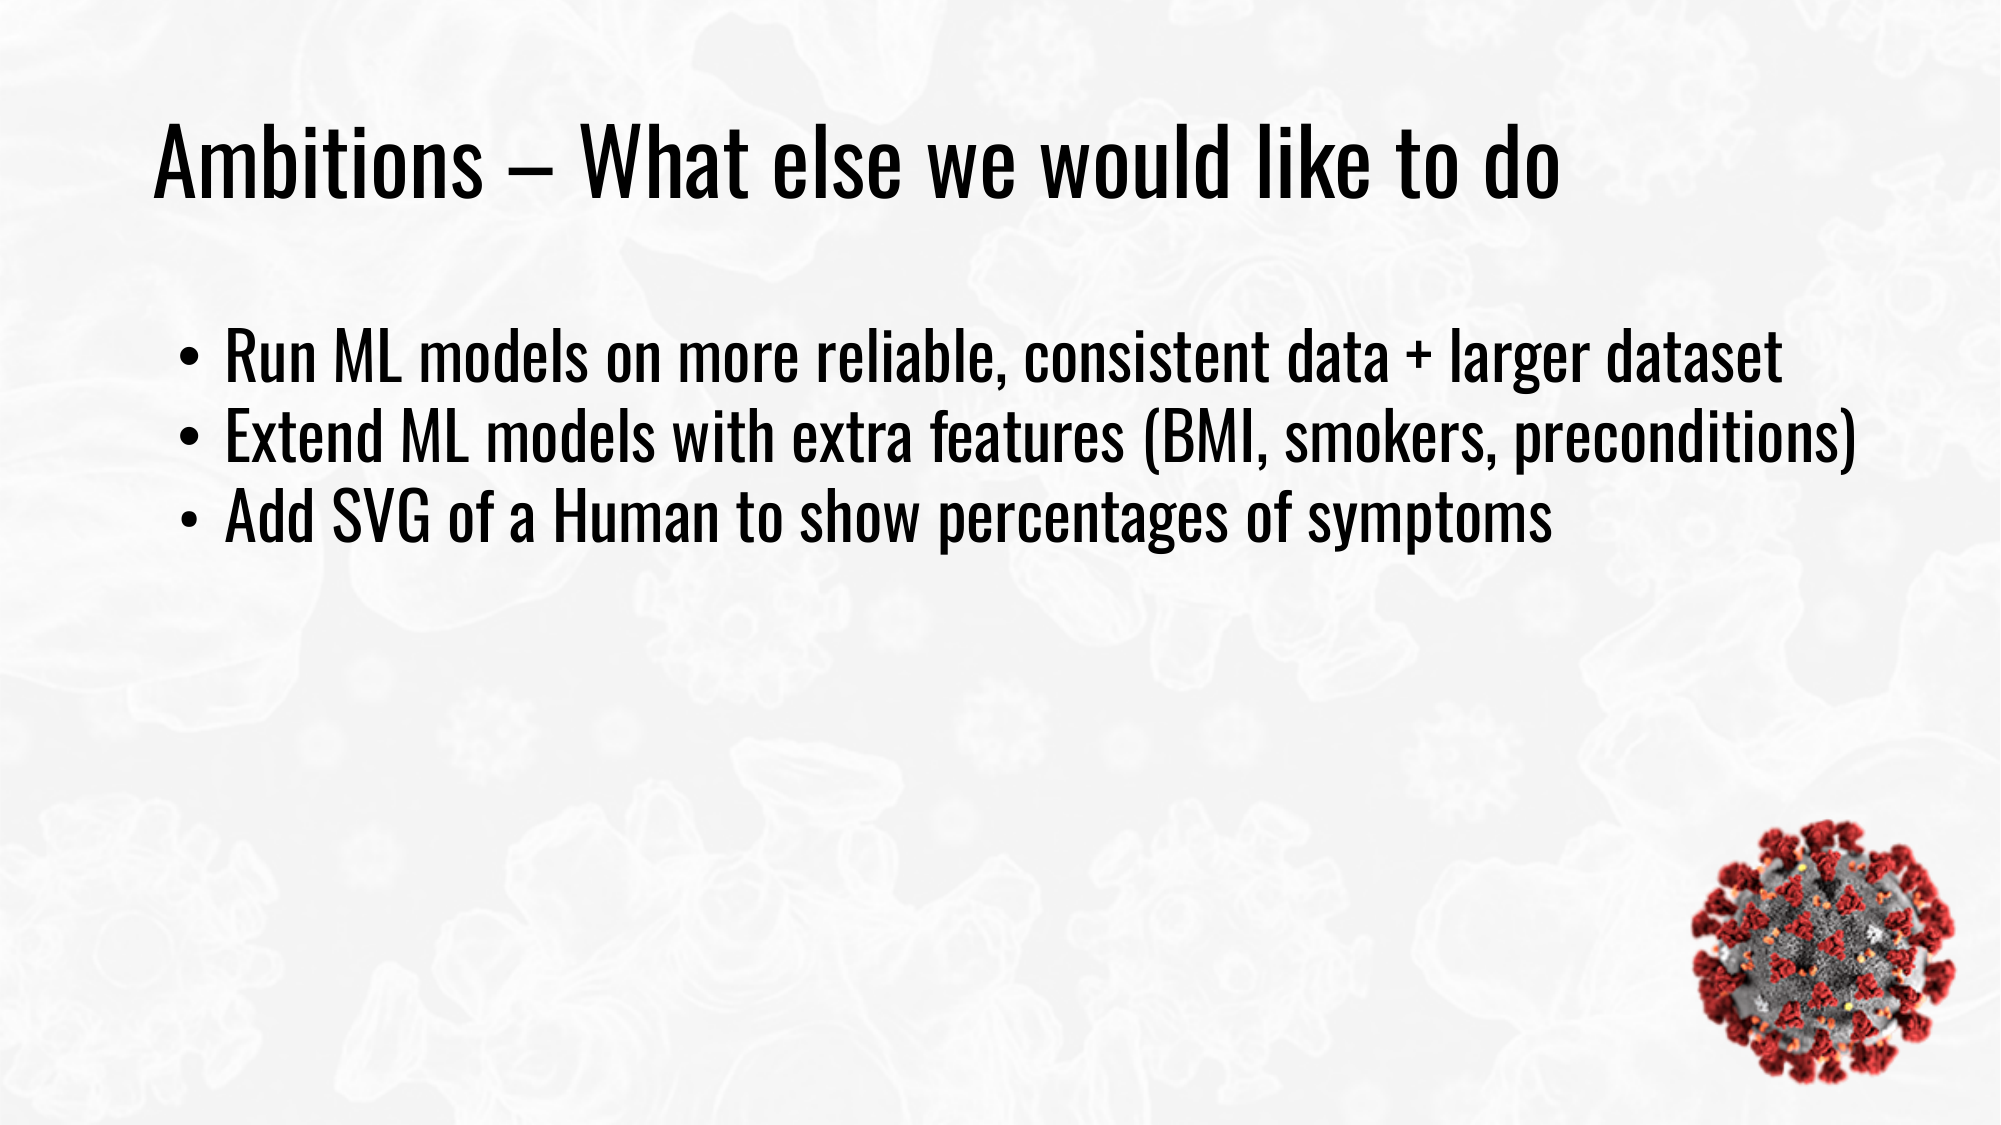

# Ambitions – What else we would like to do
Run ML models on more reliable, consistent data + larger dataset
Extend ML models with extra features (BMI, smokers, preconditions)
Add SVG of a Human to show percentages of symptoms